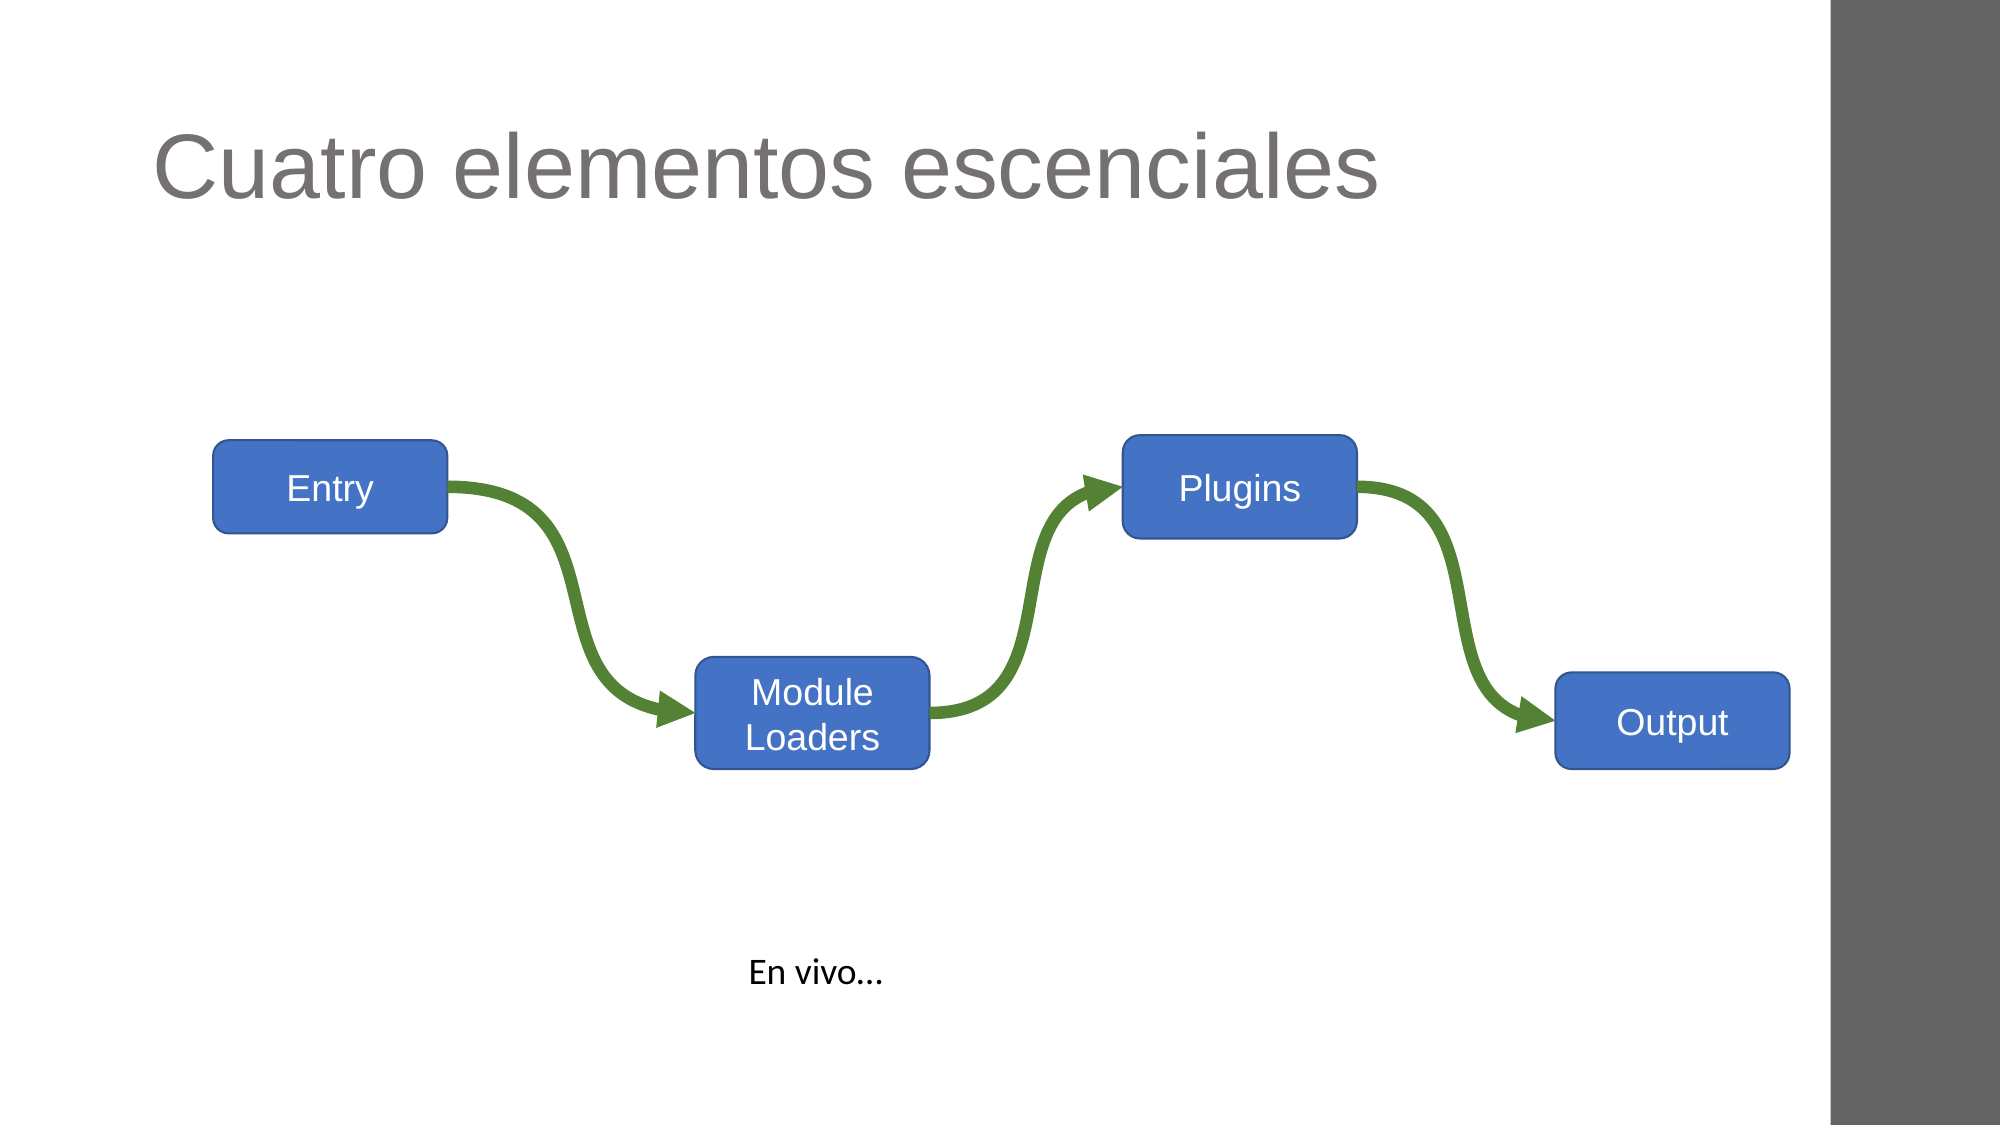

# Cuatro elementos escenciales
Plugins
Entry
Module Loaders
Output
En vivo…